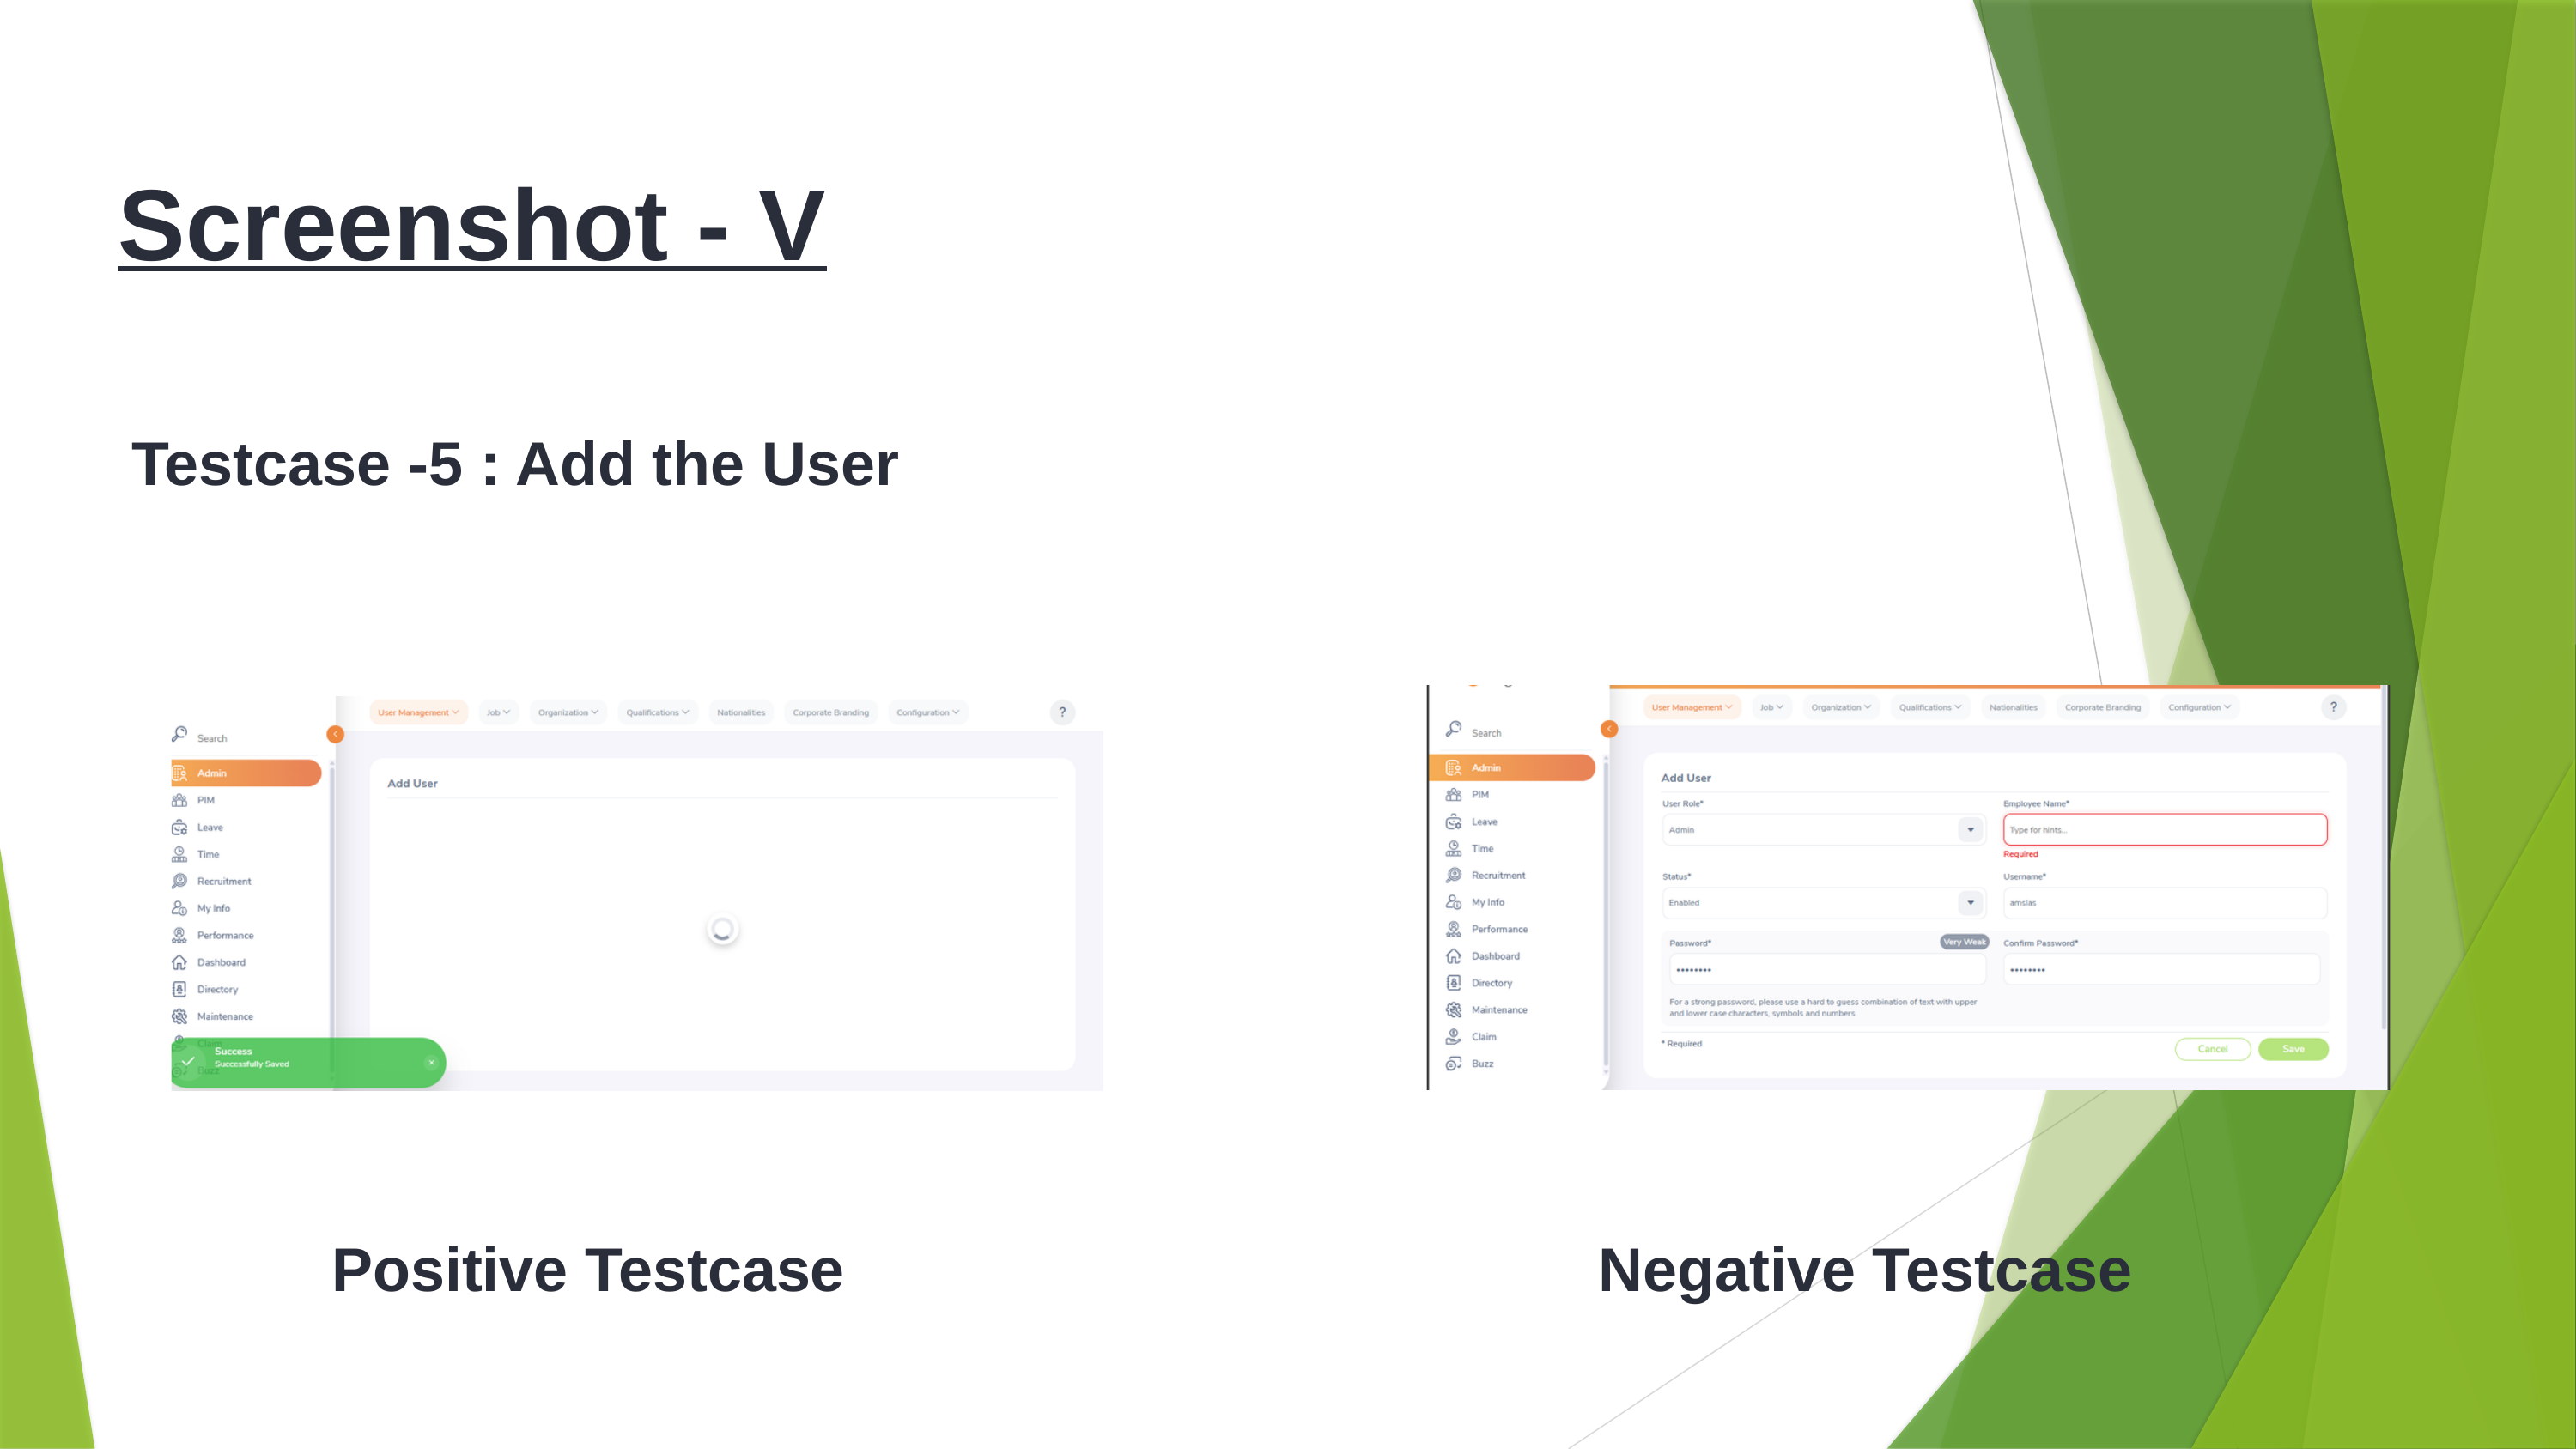

Screenshot - V

Testcase -5 : Add the User

Positive Testcase

Negative Testcase